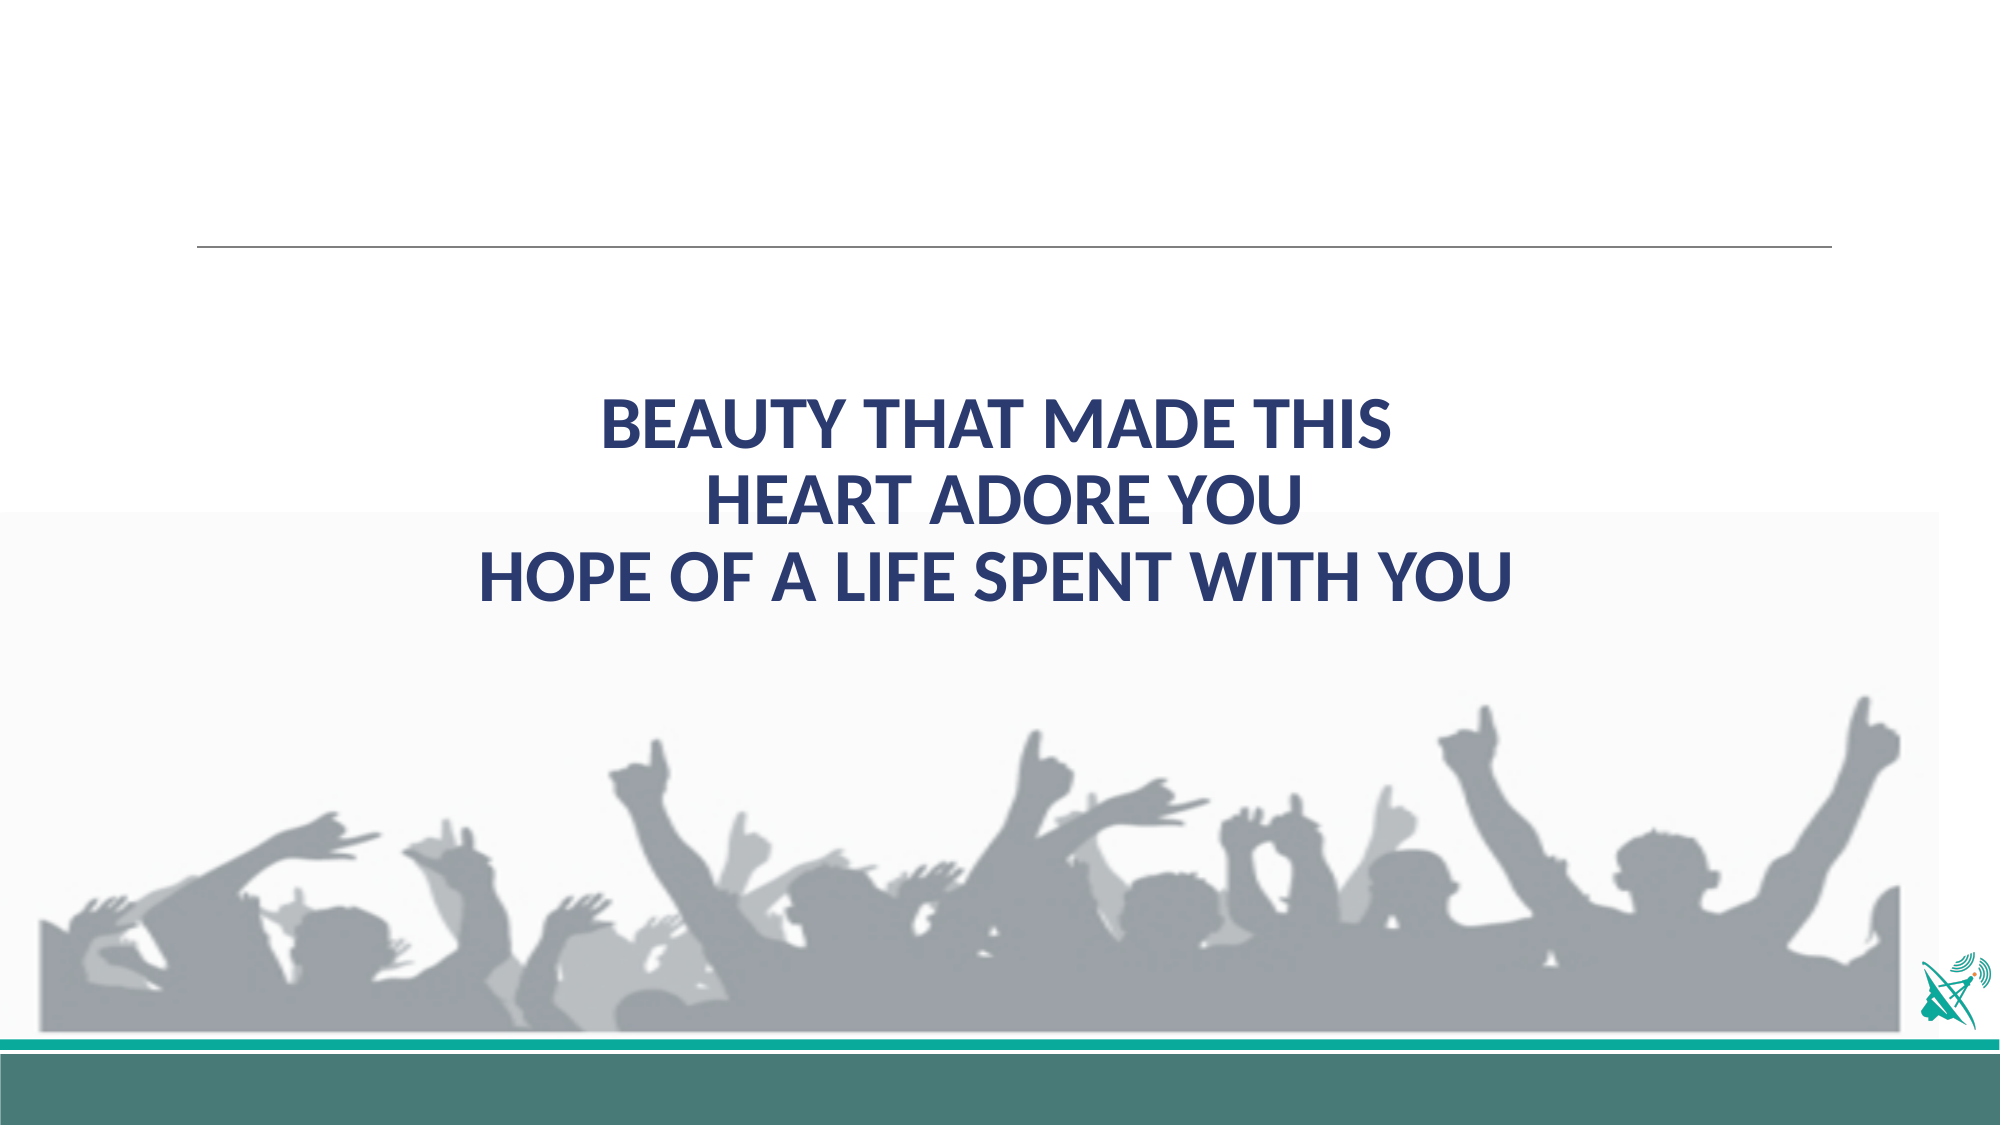

# BEAUTY THAT MADE THIS HEART ADORE YOU HOPE OF A LIFE SPENT WITH YOU